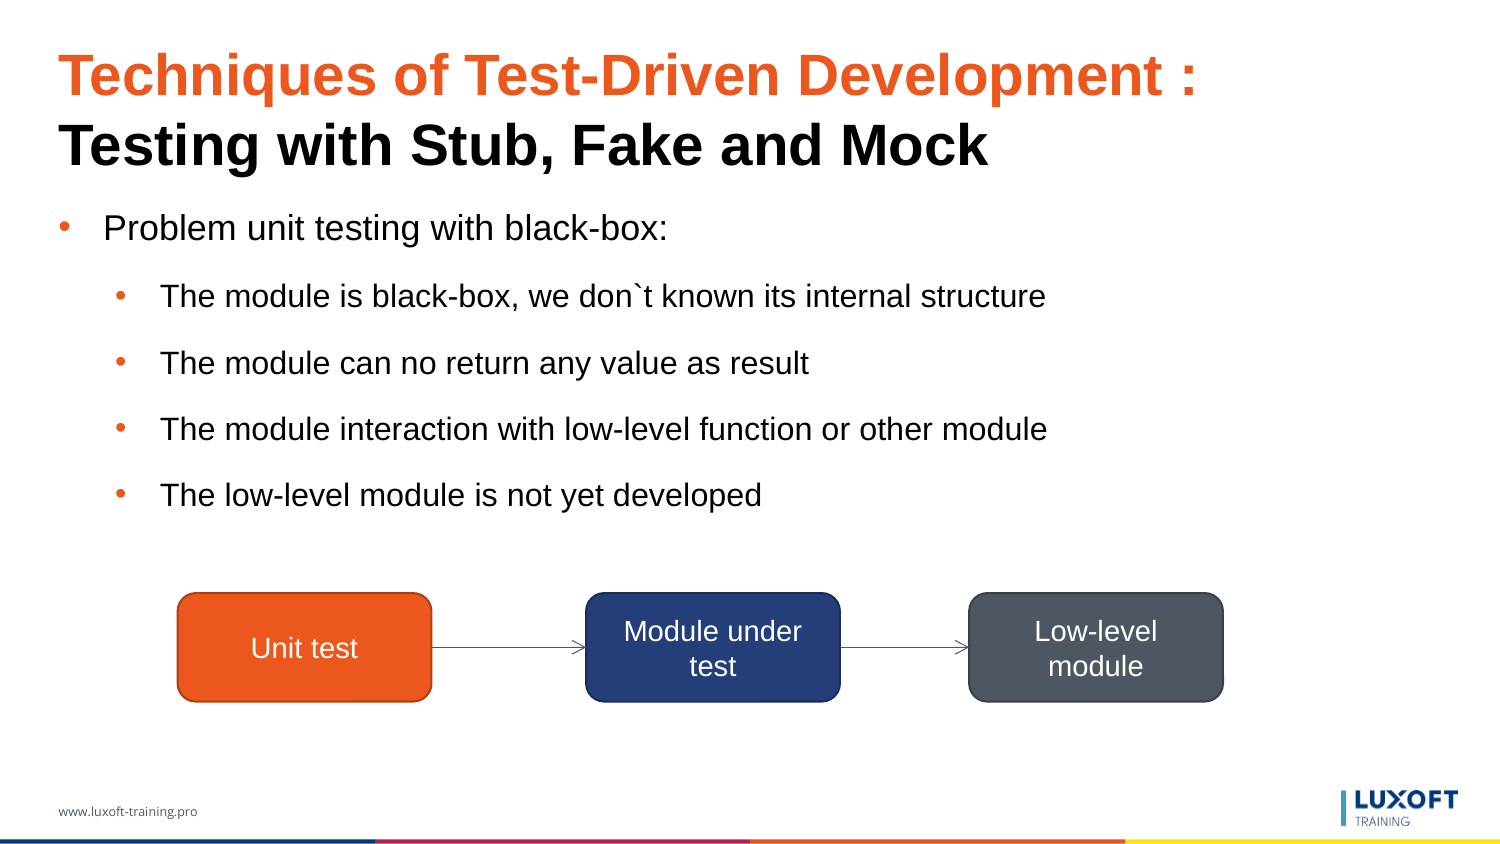

# Techniques of Test-Driven Development : Testing with Stub, Fake and Mock
Problem unit testing with black-box:
The module is black-box, we don`t known its internal structure
The module can no return any value as result
The module interaction with low-level function or other module
The low-level module is not yet developed
Unit test
Module under test
Low-level module